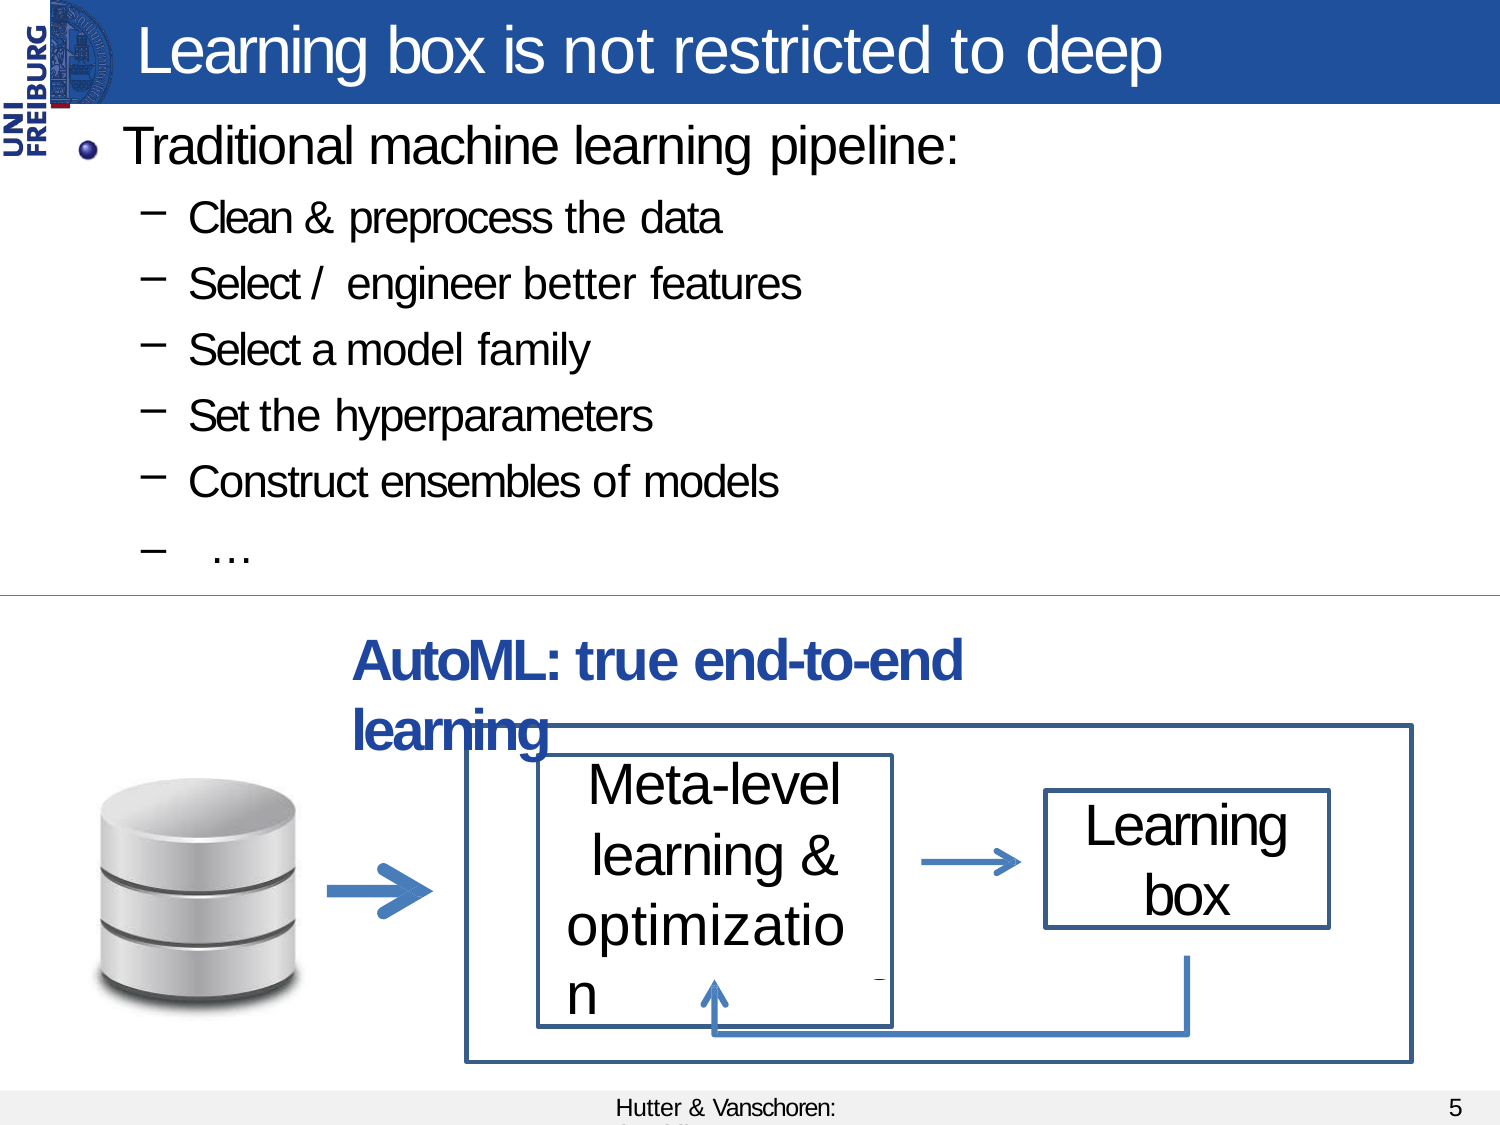

# Learning box is not restricted to deep learning
Traditional machine learning pipeline:
Clean & preprocess the data
Select / engineer better features
Select a model family
Set the hyperparameters
Construct ensembles of models
–	…

AutoML: true end-to-end learning

Meta-level
learning &  optimization

Learning
box

End-to-end learning

Hutter & Vanschoren: AutoML
5